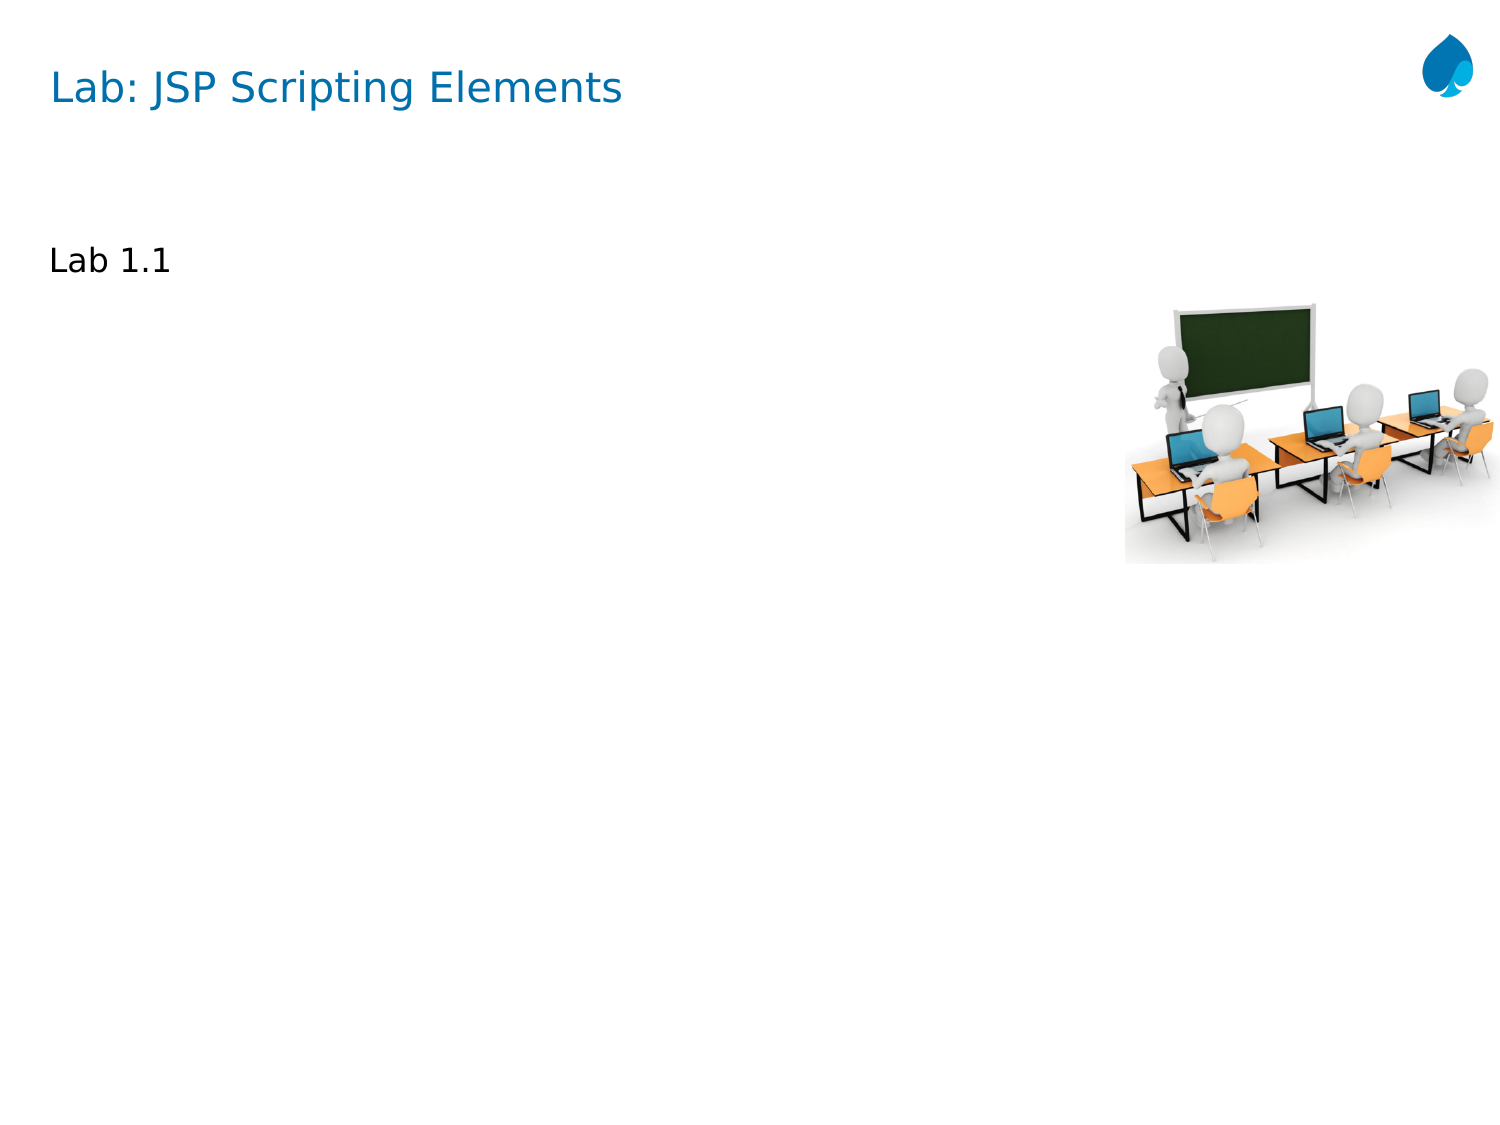

# Lab: JSP Scripting Elements
Lab 1.1